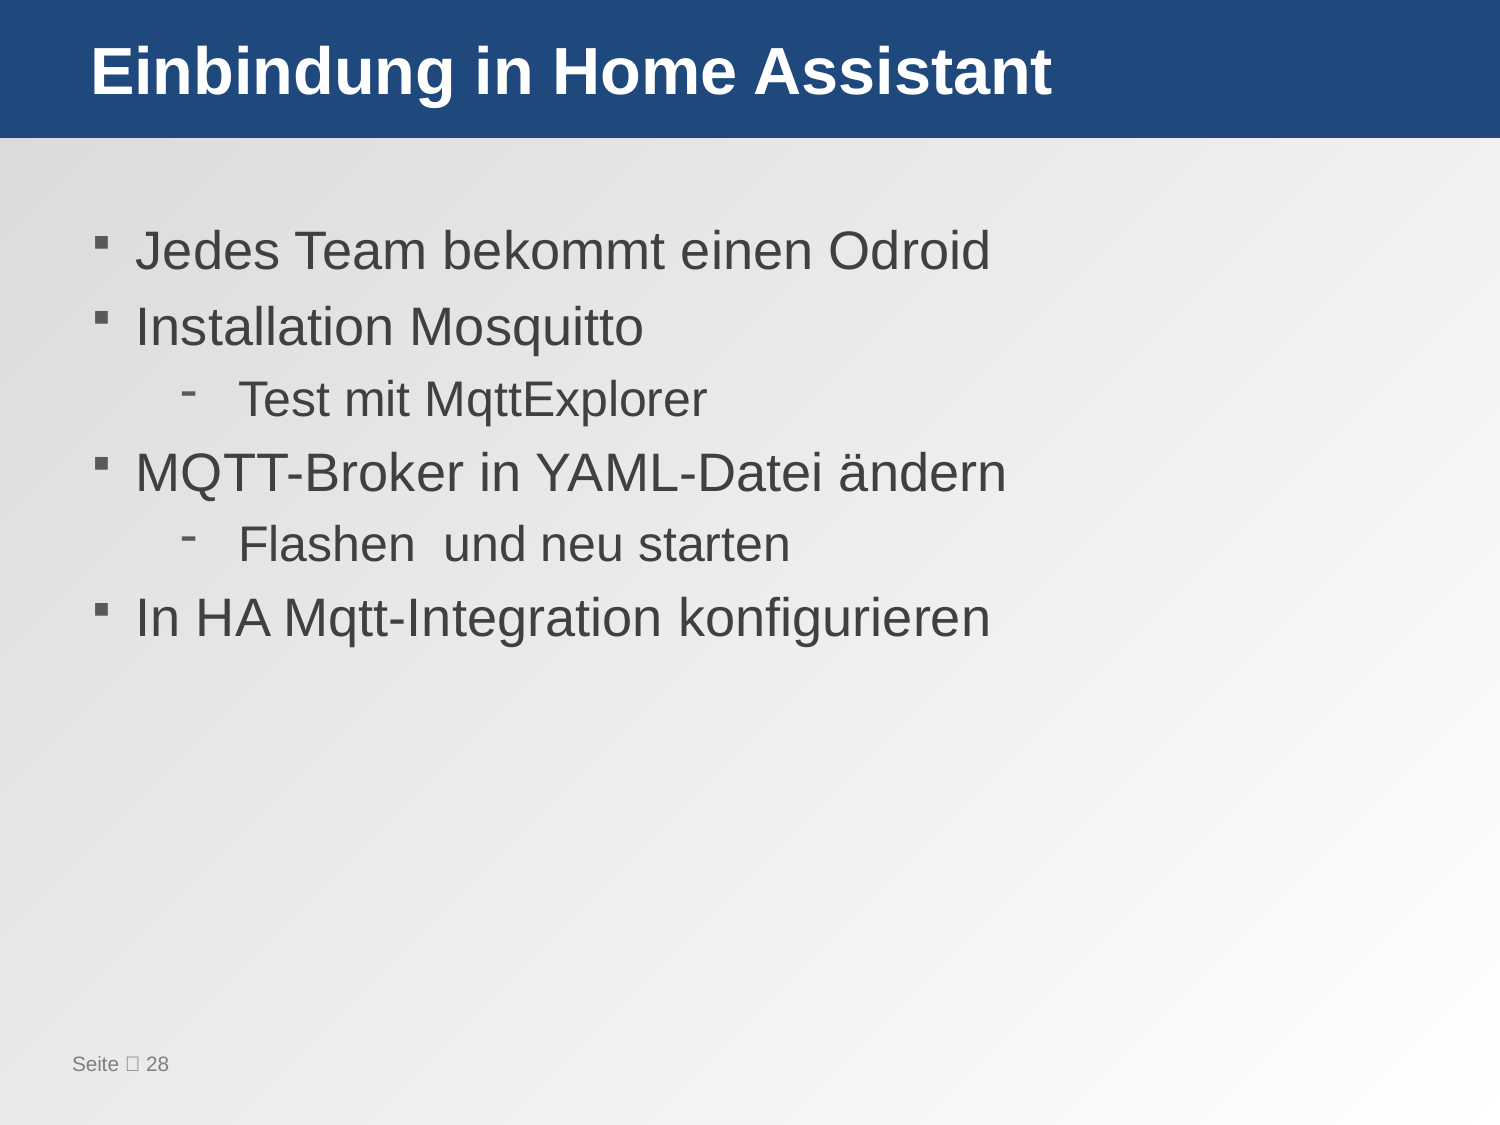

# Einbindung in Home Assistant
Jedes Team bekommt einen Odroid
Installation Mosquitto
Test mit MqttExplorer
MQTT-Broker in YAML-Datei ändern
Flashen  und neu starten
In HA Mqtt-Integration konfigurieren